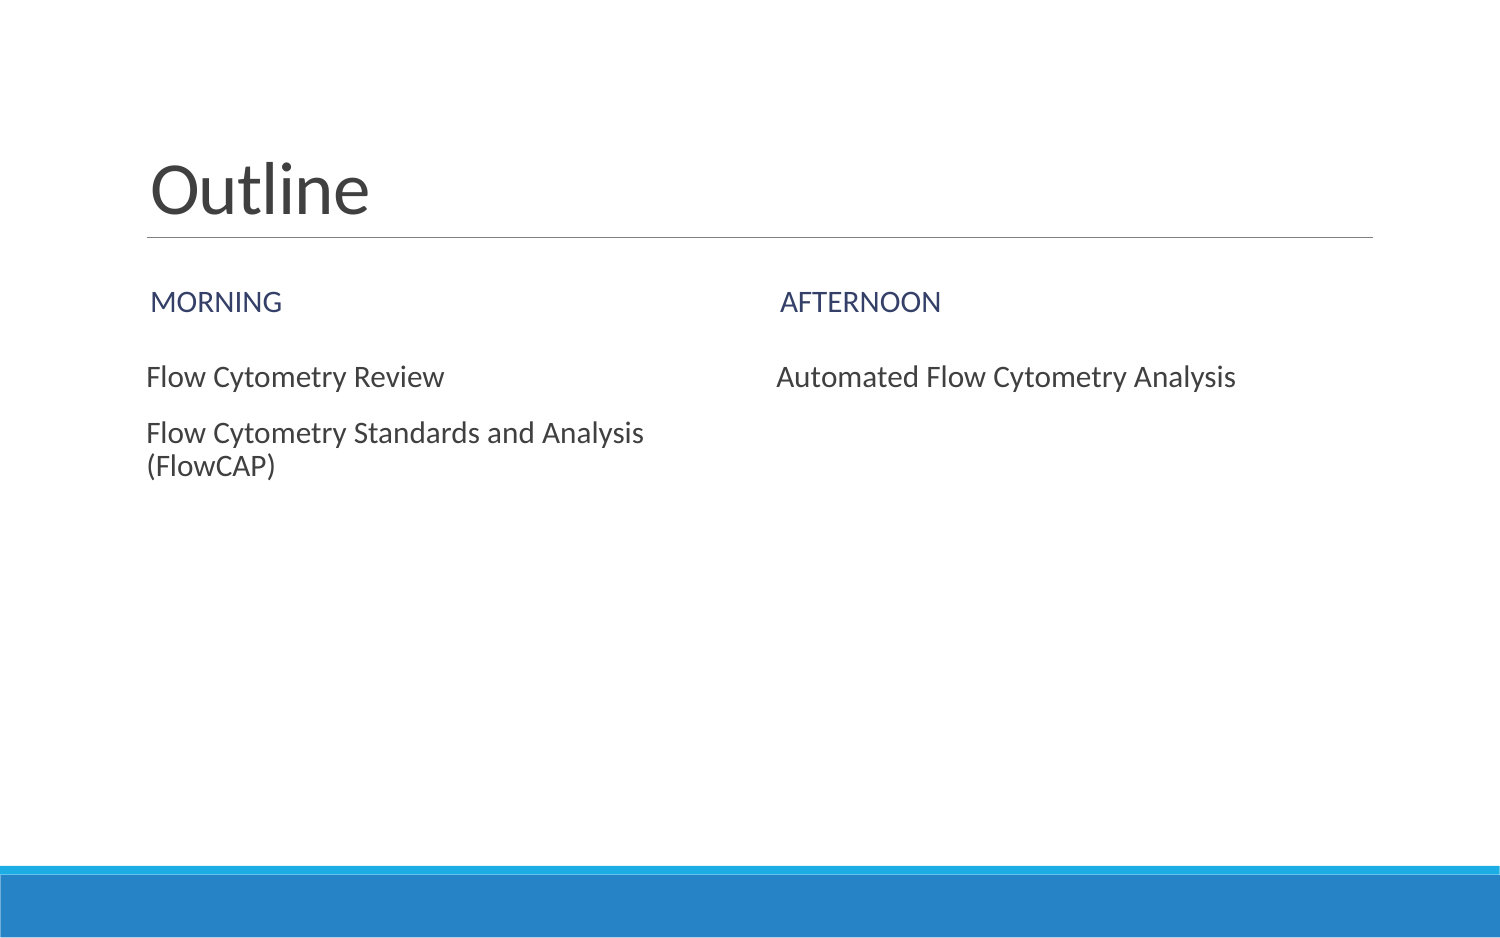

# Outline
Morning
Afternoon
Automated Flow Cytometry Analysis

Flow Cytometry Review
Flow Cytometry Standards and Analysis (FlowCAP)